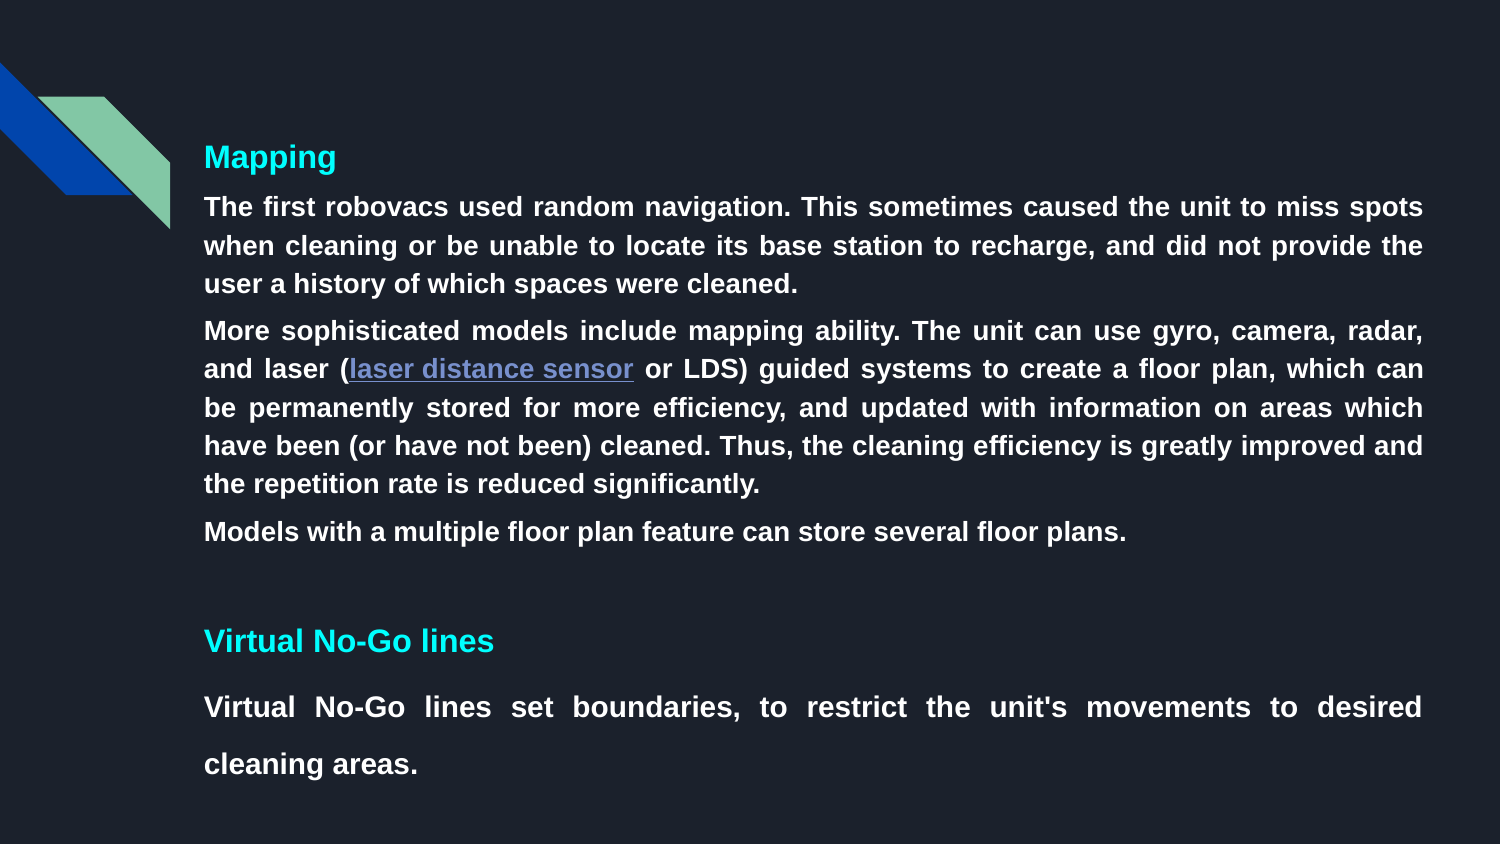

#
Mapping
The first robovacs used random navigation. This sometimes caused the unit to miss spots when cleaning or be unable to locate its base station to recharge, and did not provide the user a history of which spaces were cleaned.
More sophisticated models include mapping ability. The unit can use gyro, camera, radar, and laser (laser distance sensor or LDS) guided systems to create a floor plan, which can be permanently stored for more efficiency, and updated with information on areas which have been (or have not been) cleaned. Thus, the cleaning efficiency is greatly improved and the repetition rate is reduced significantly.
Models with a multiple floor plan feature can store several floor plans.

Virtual No-Go lines
Virtual No-Go lines set boundaries, to restrict the unit's movements to desired cleaning areas.